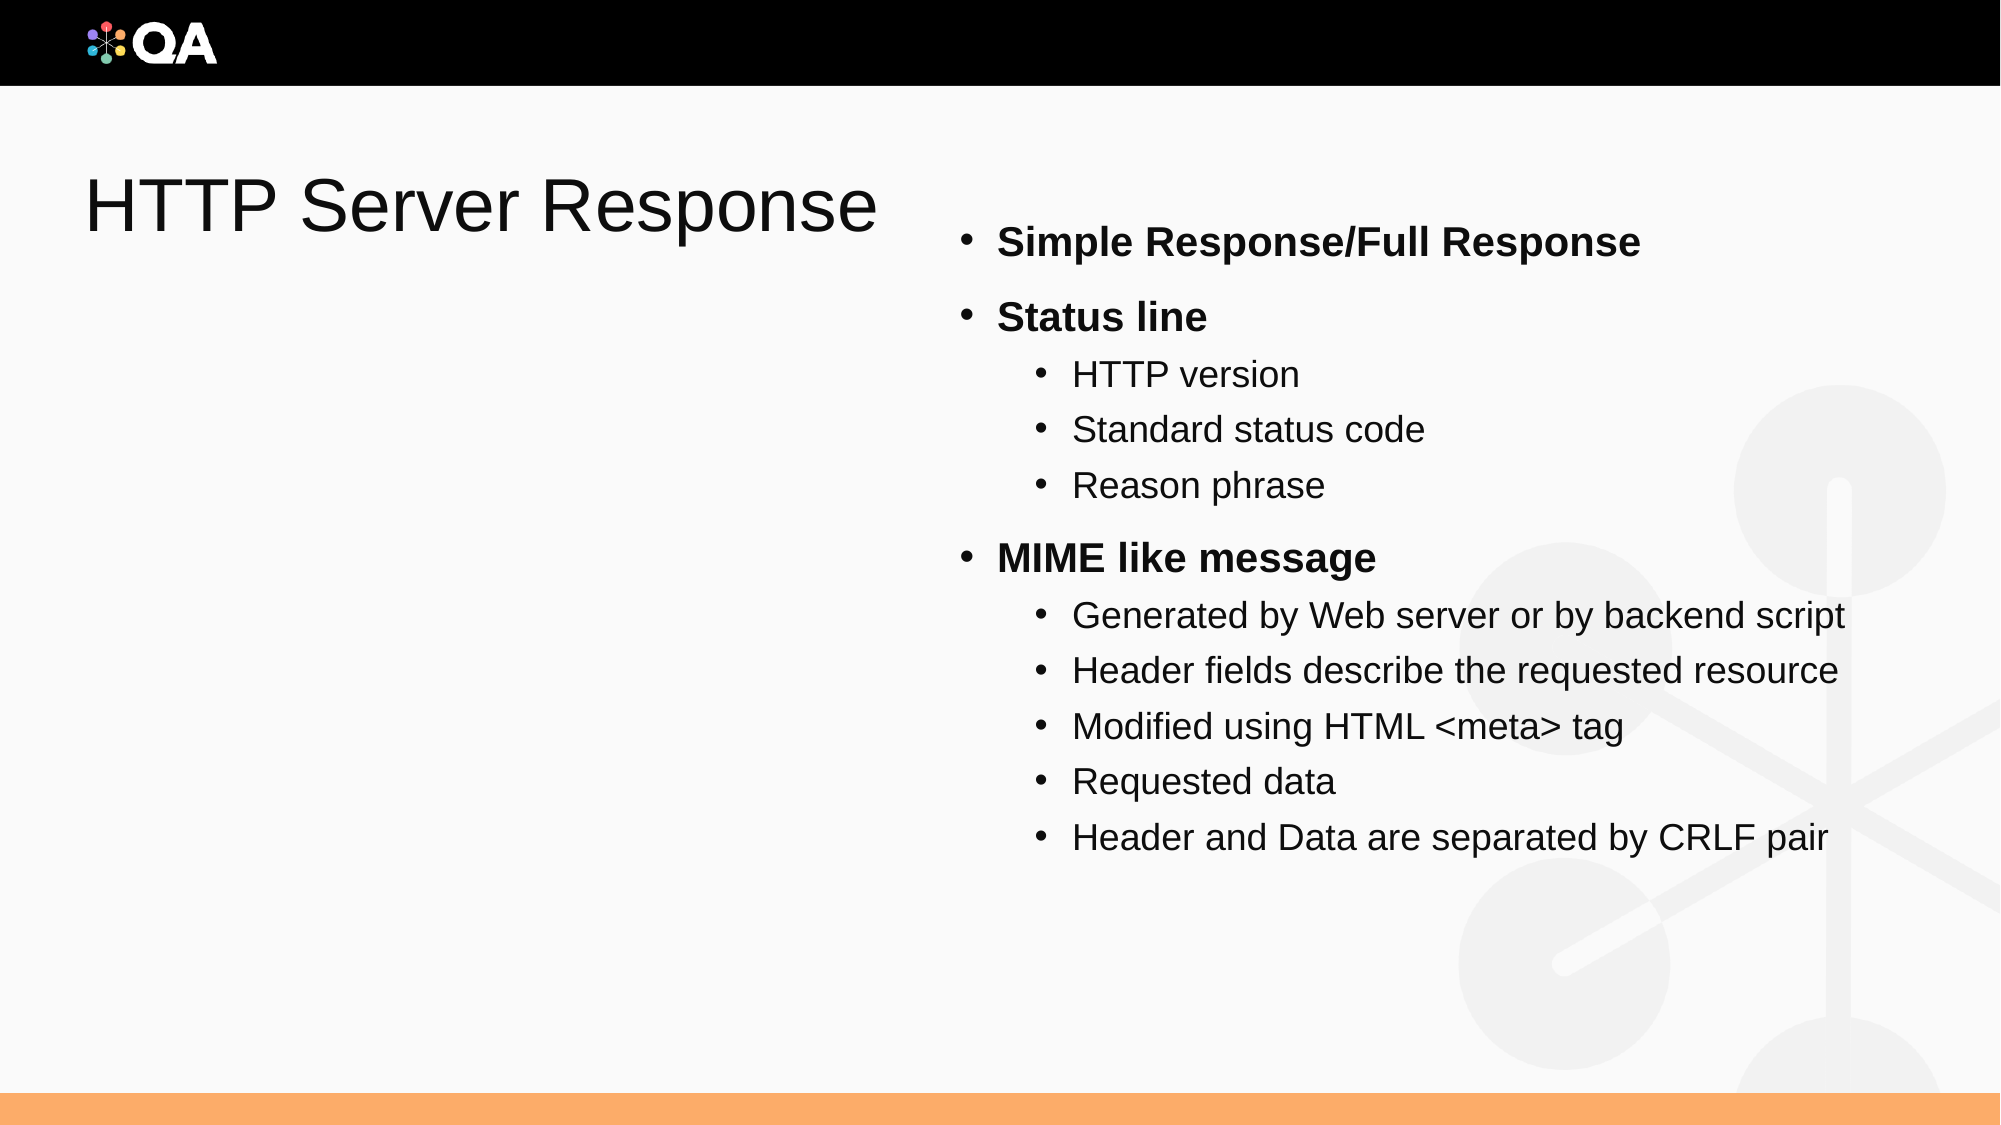

# HTTP Server Response
Simple Response/Full Response
Status line
HTTP version
Standard status code
Reason phrase
MIME like message
Generated by Web server or by backend script
Header fields describe the requested resource
Modified using HTML <meta> tag
Requested data
Header and Data are separated by CRLF pair